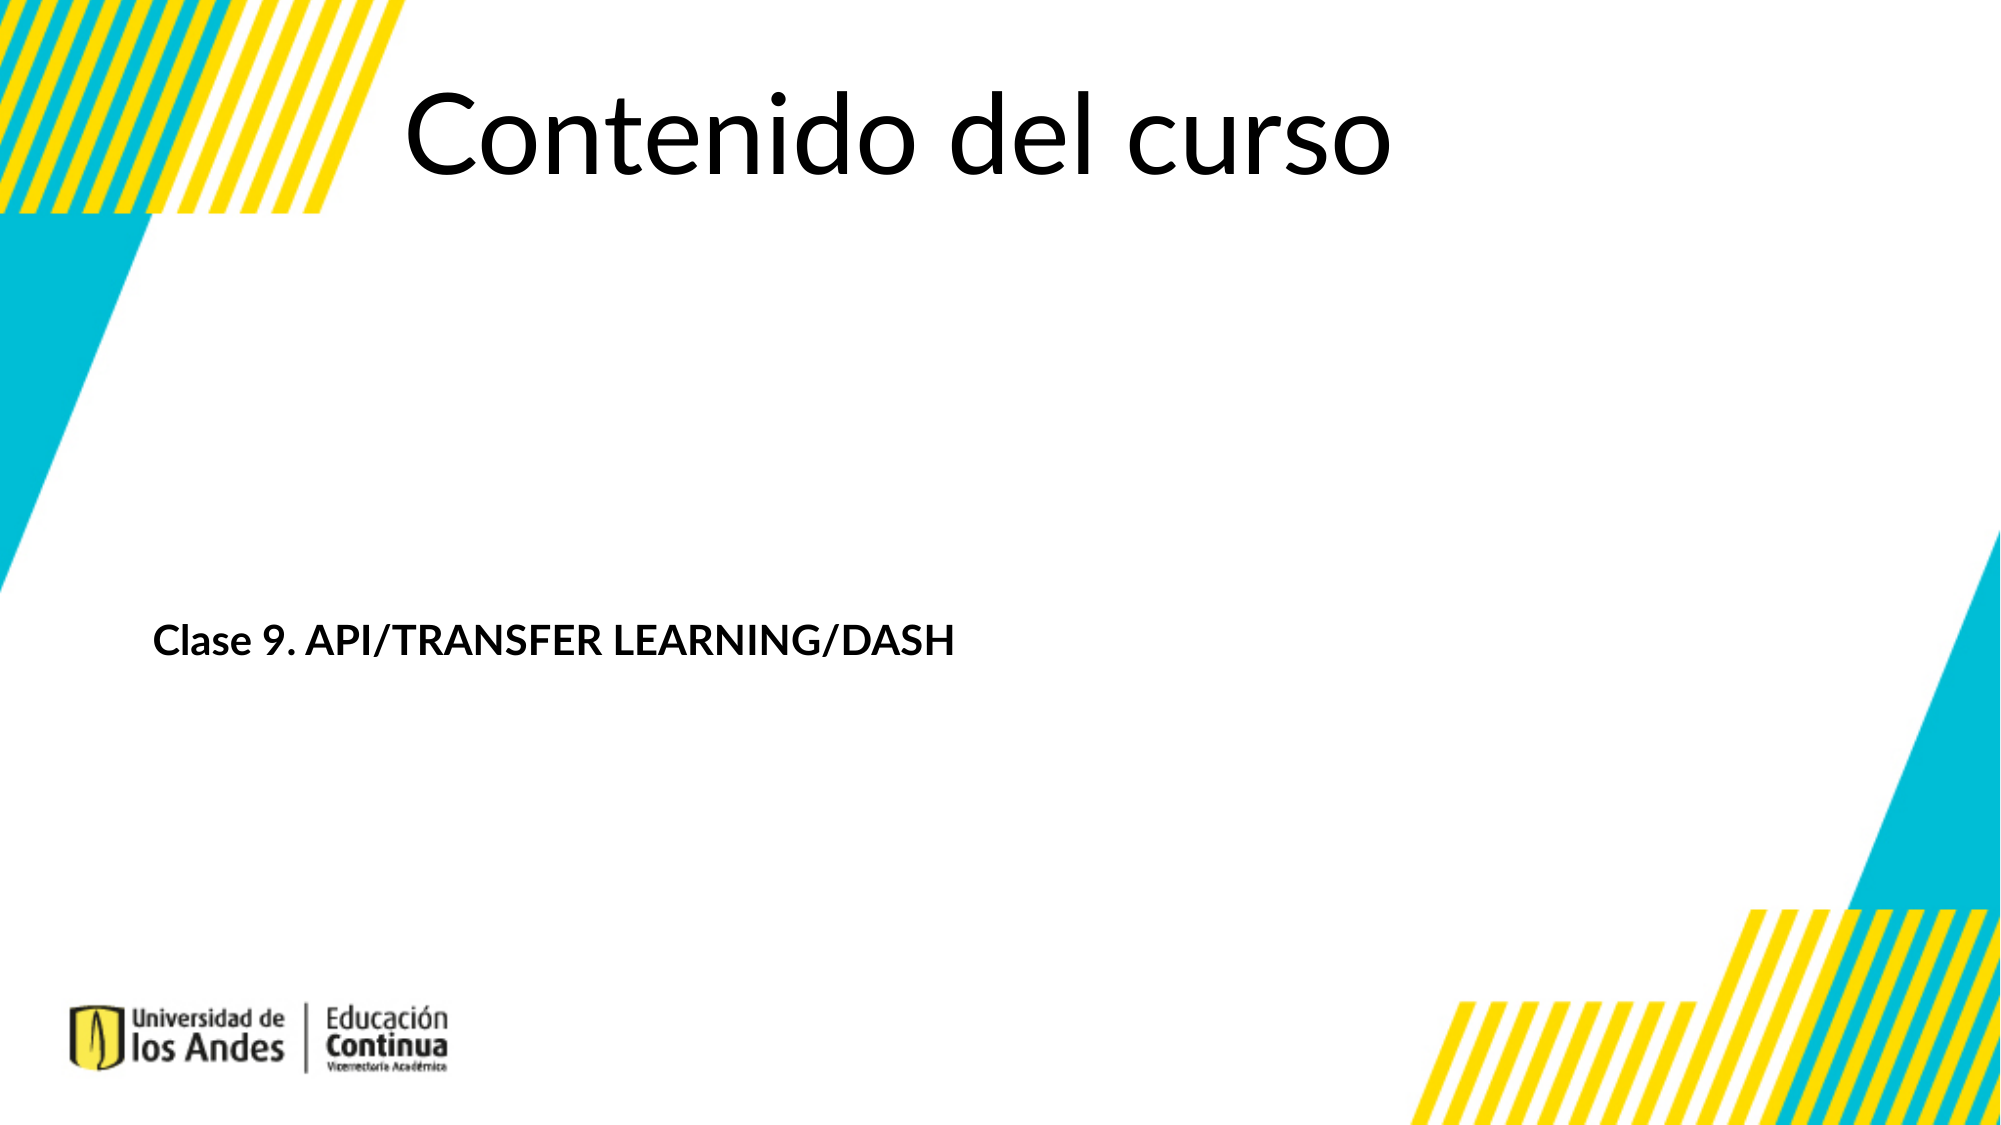

Contenido del curso
Clase 9. API/TRANSFER LEARNING/DASH